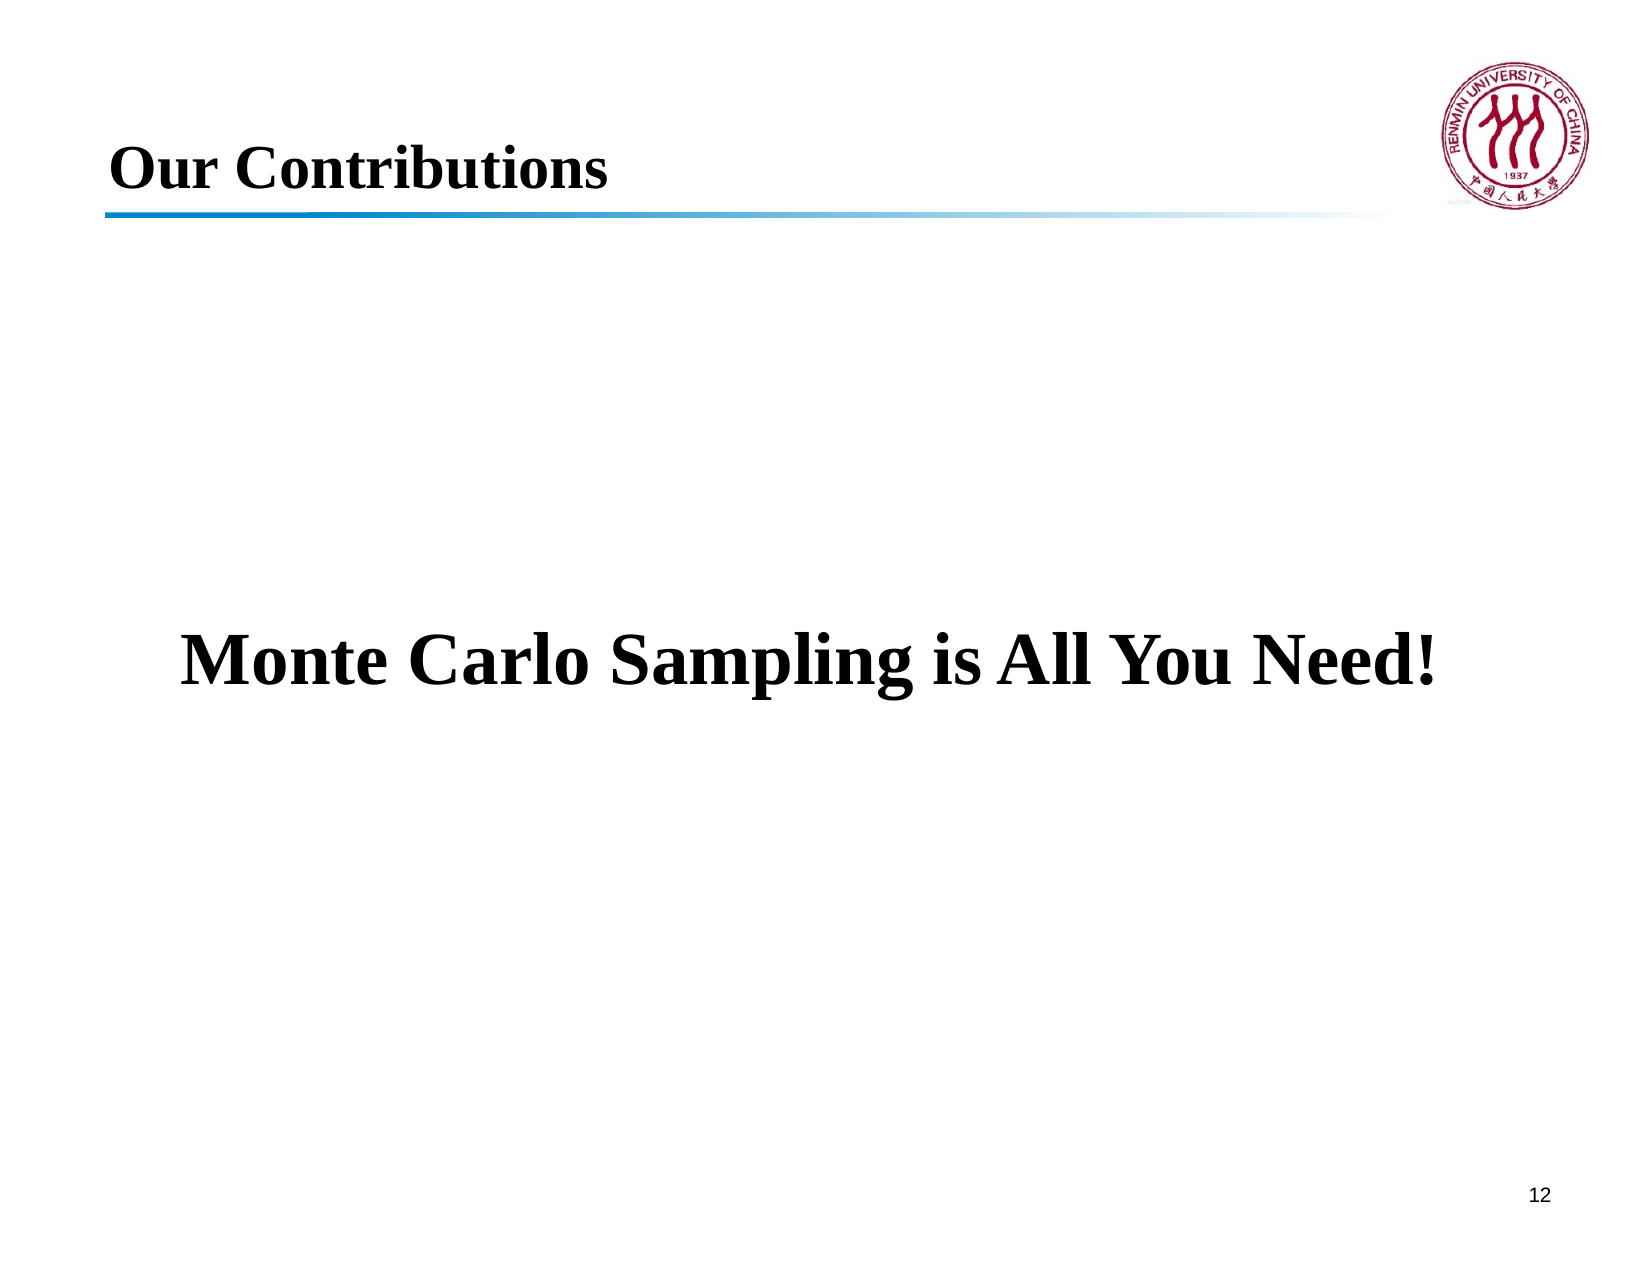

# Our Contributions

Monte Carlo Sampling is All You Need!